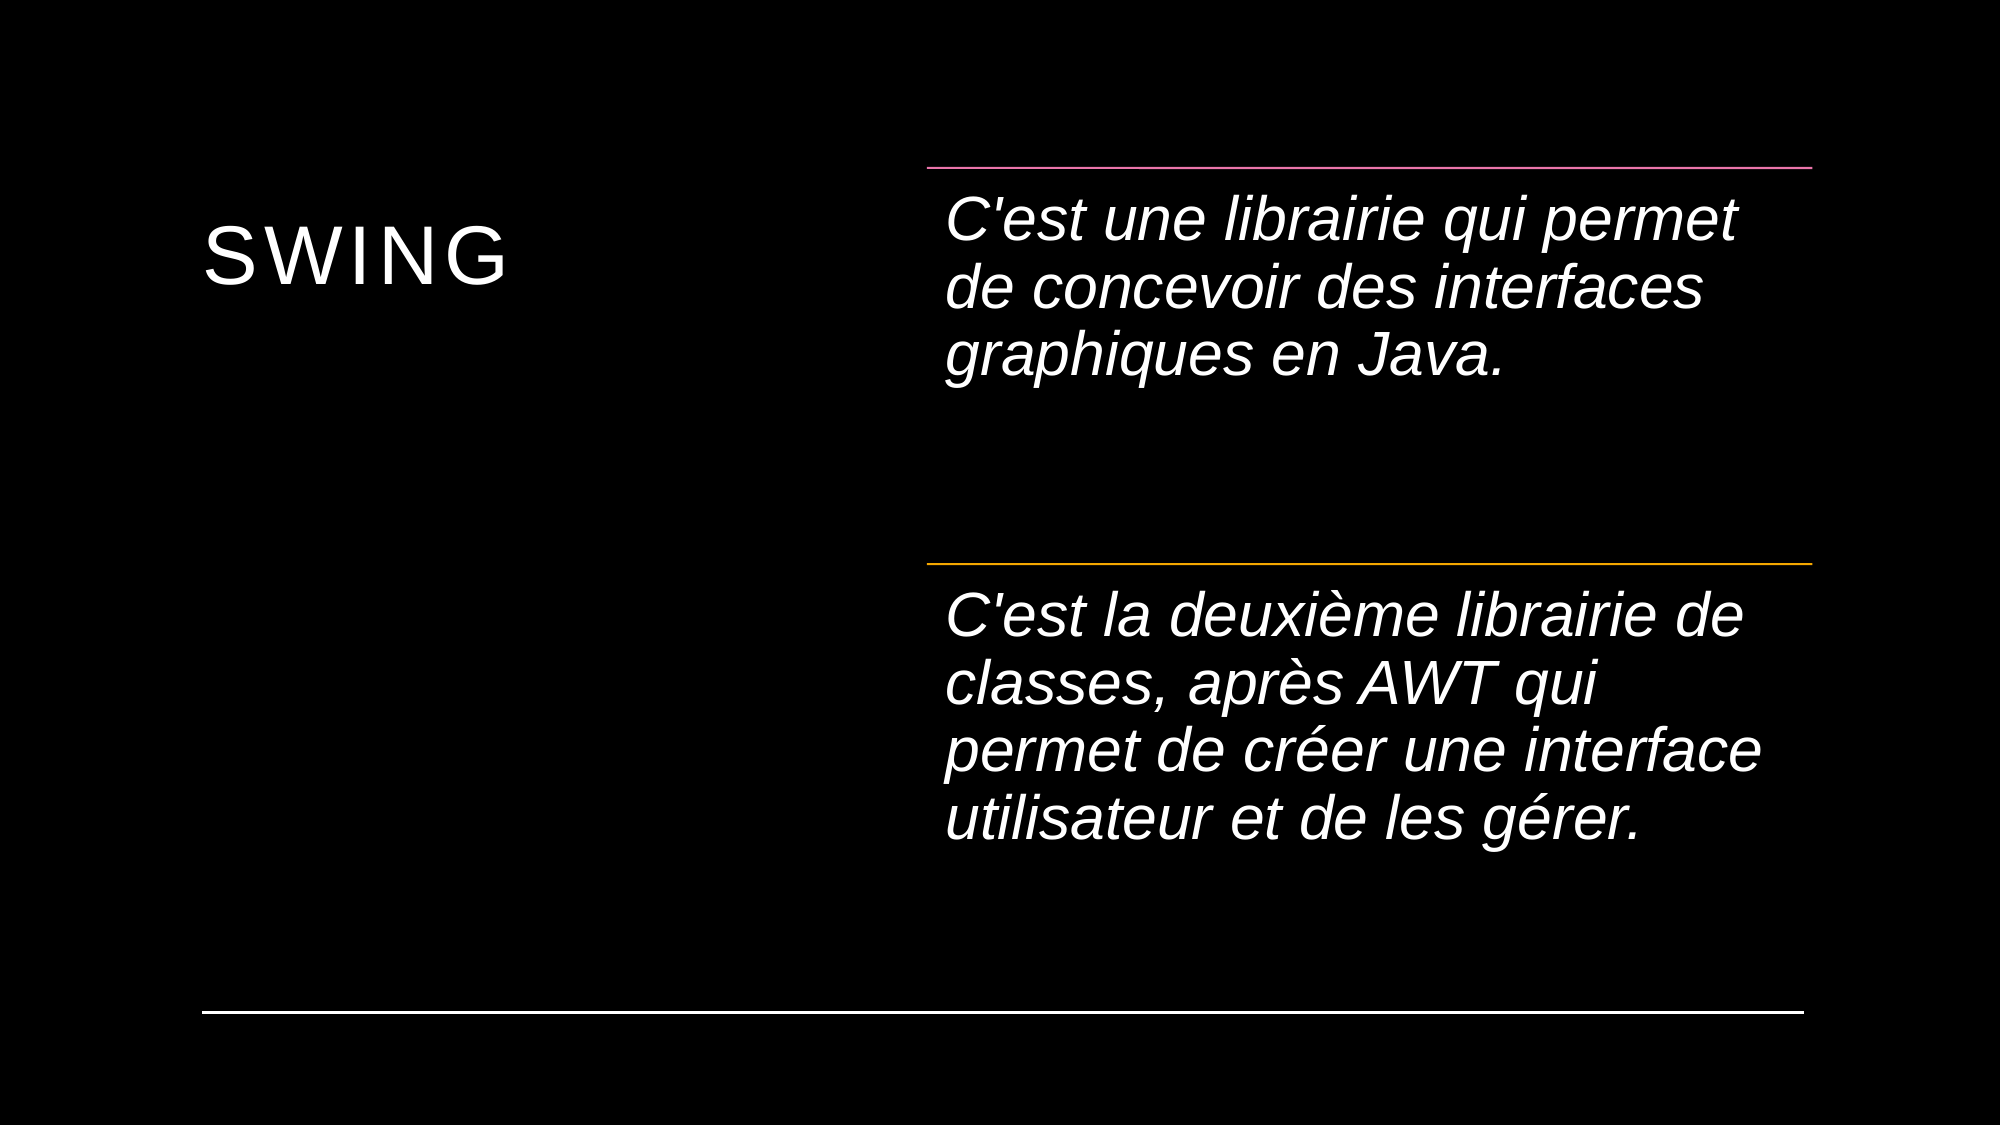

C'est une librairie qui permet de concevoir des interfaces graphiques en Java.
C'est la deuxième librairie de classes, après AWT qui permet de créer une interface utilisateur et de les gérer.
# Swing